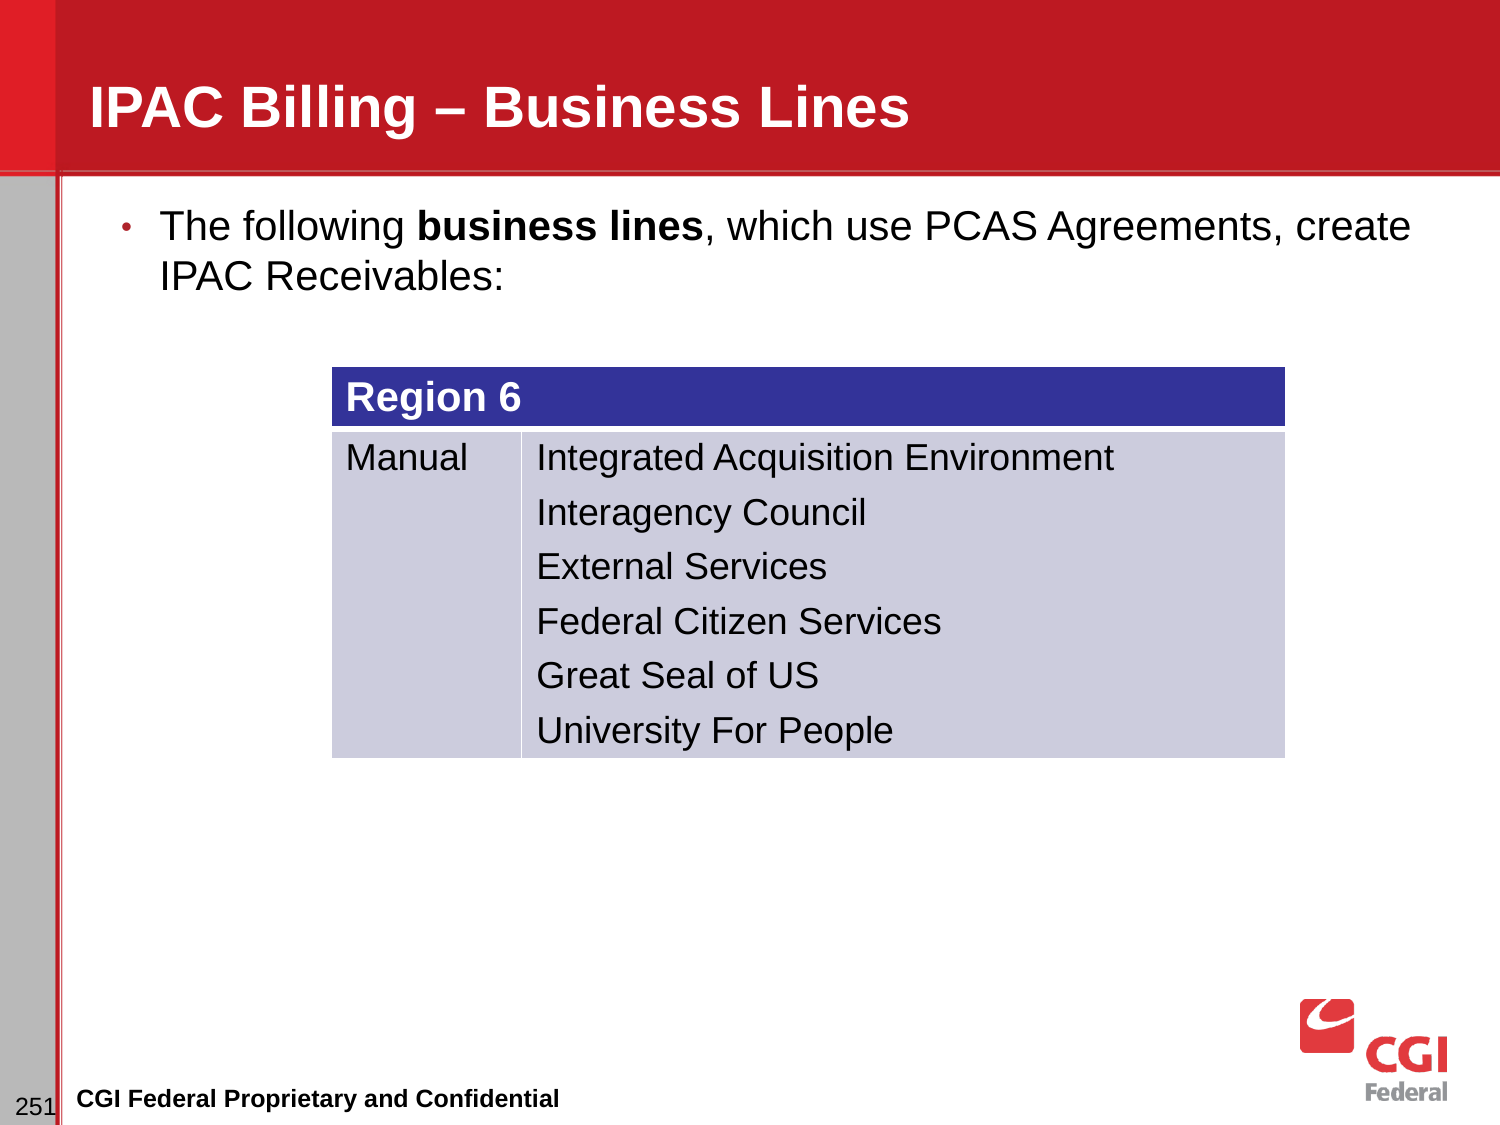

# IPAC Billing – Business Lines
The following business lines, which use PCAS Agreements, create IPAC Receivables:

| Region 6 |  |
| --- | --- |
| Manual | Integrated Acquisition Environment Interagency Council External Services Federal Citizen Services Great Seal of US University For People |
CGI Federal Proprietary and Confidential
251